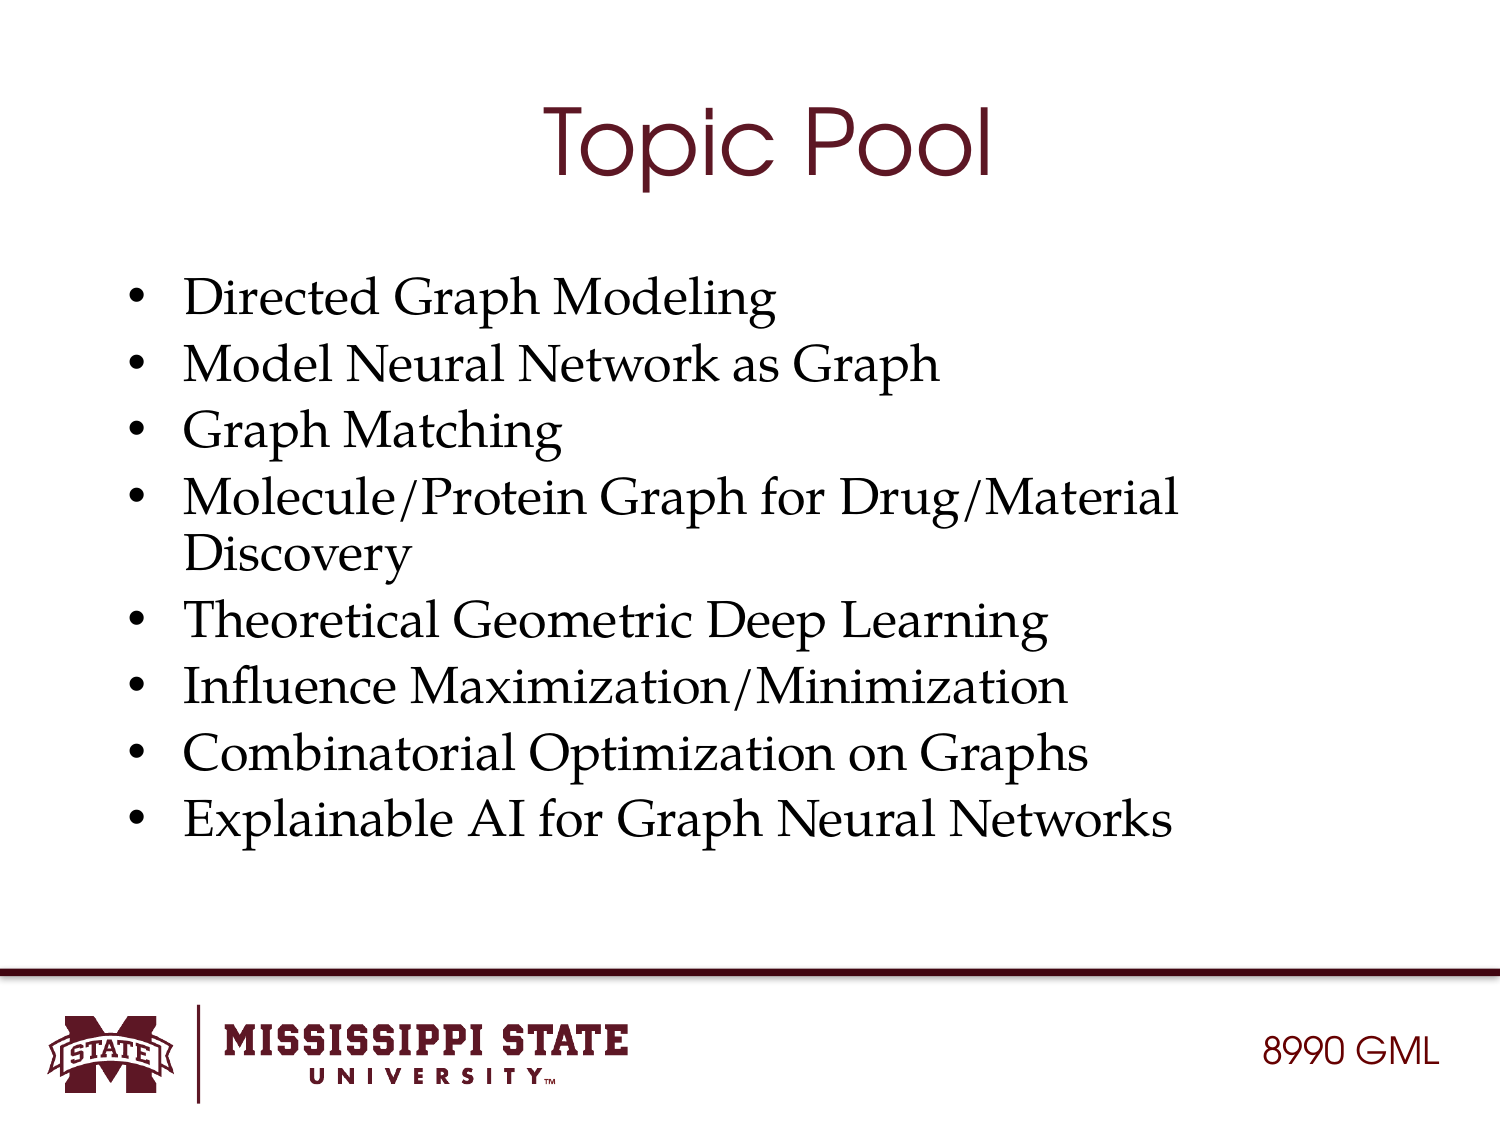

# Topic Pool
Directed Graph Modeling
Model Neural Network as Graph
Graph Matching
Molecule/Protein Graph for Drug/Material Discovery
Theoretical Geometric Deep Learning
Influence Maximization/Minimization
Combinatorial Optimization on Graphs
Explainable AI for Graph Neural Networks